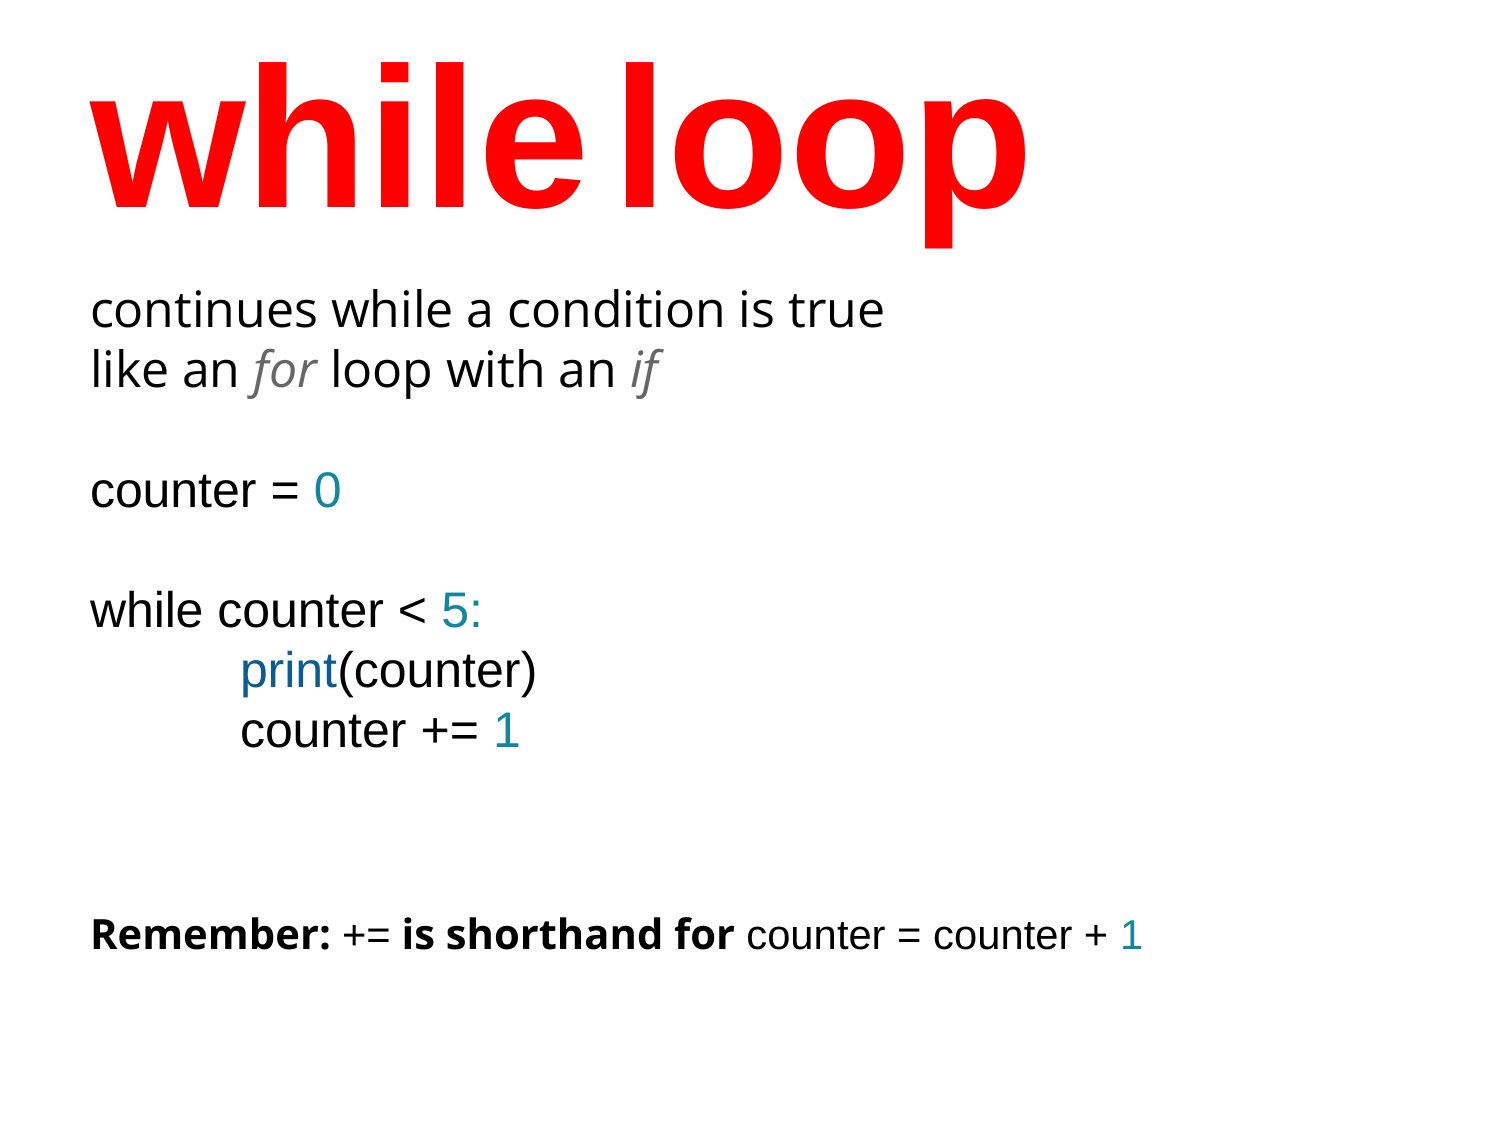

# while loop
continues while a condition is true
like an for loop with an if

counter = 0

while counter < 5:
	print(counter)
	counter += 1

Remember: += is shorthand for counter = counter + 1